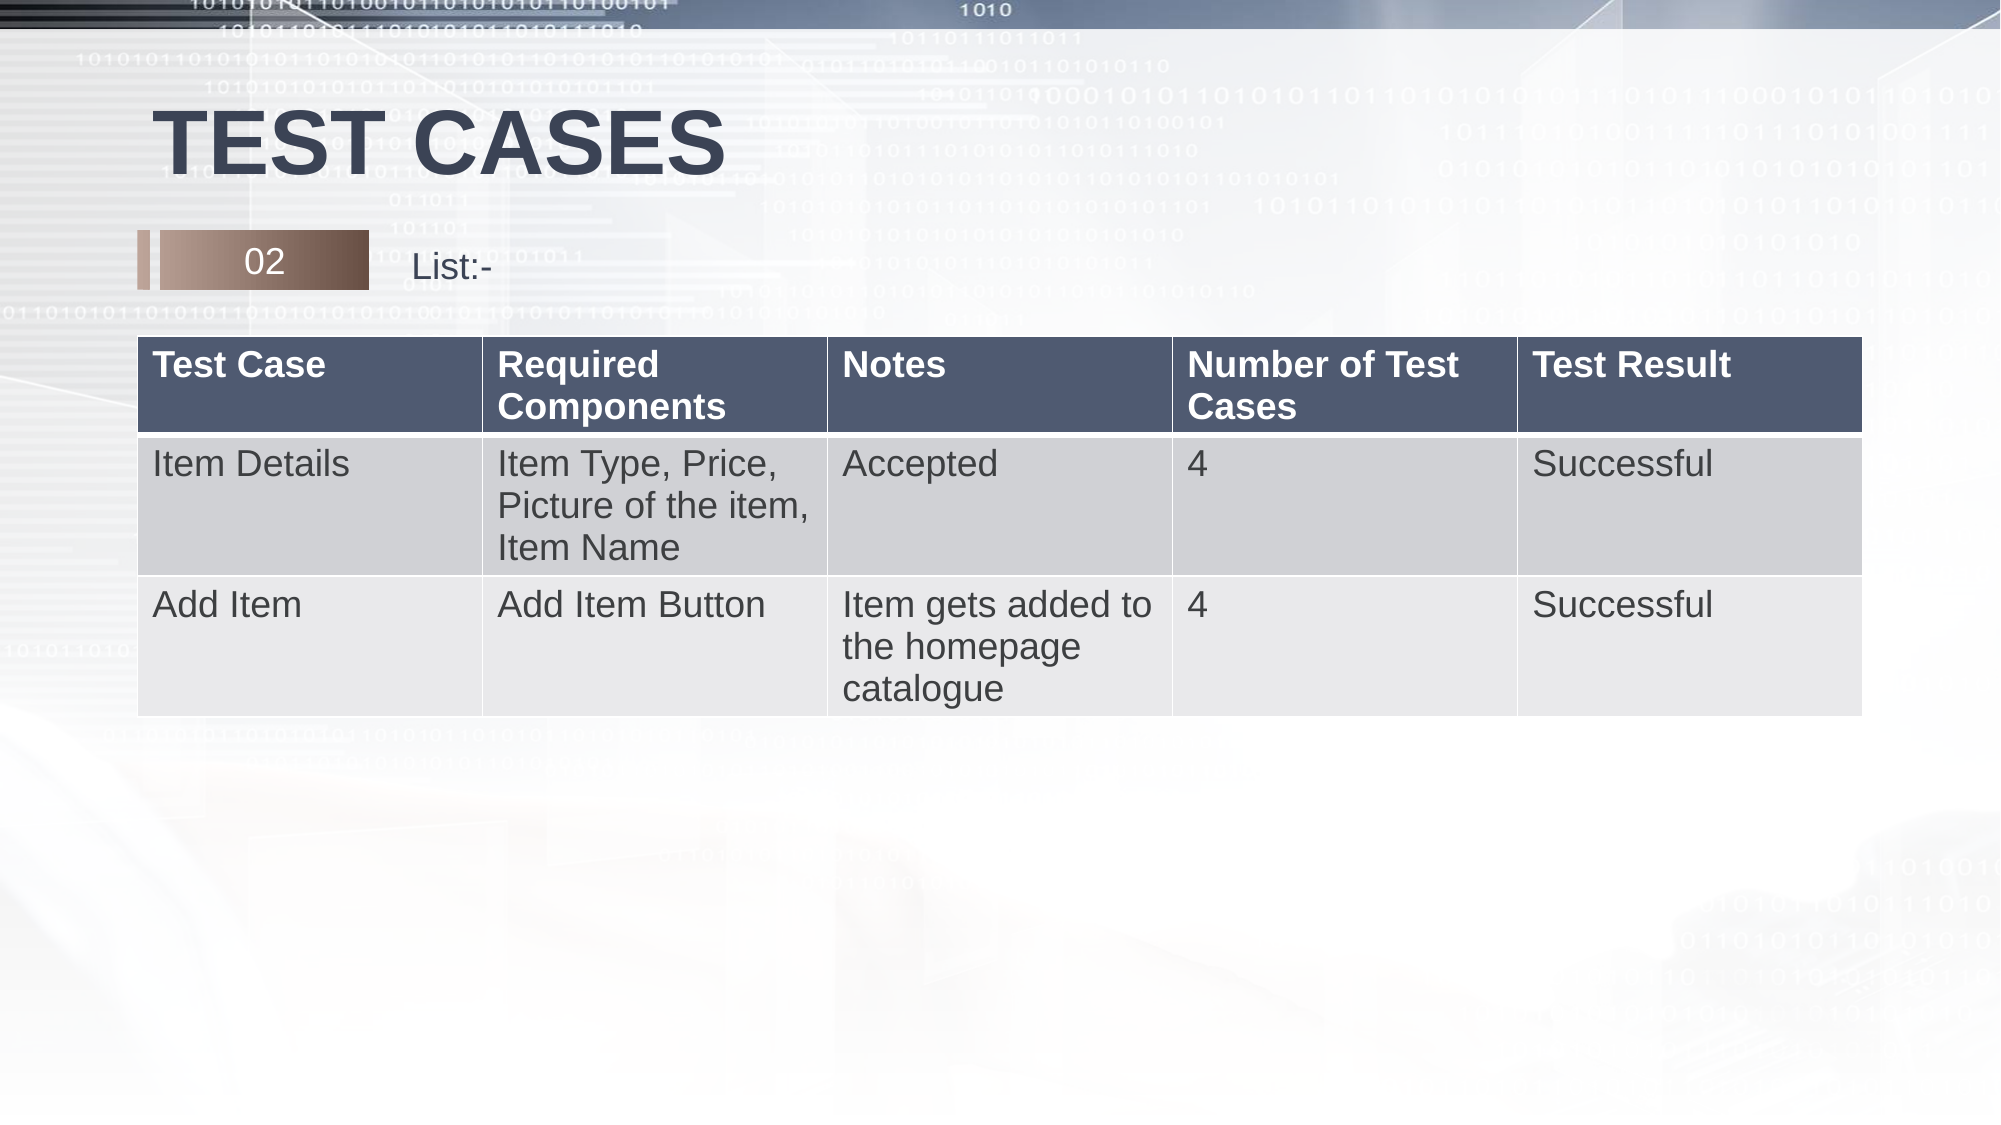

# TEST CASES
02
List:-
| Test Case | Required Components | Notes | Number of Test Cases | Test Result |
| --- | --- | --- | --- | --- |
| Item Details | Item Type, Price, Picture of the item, Item Name | Accepted | 4 | Successful |
| Add Item | Add Item Button | Item gets added to the homepage catalogue | 4 | Successful |